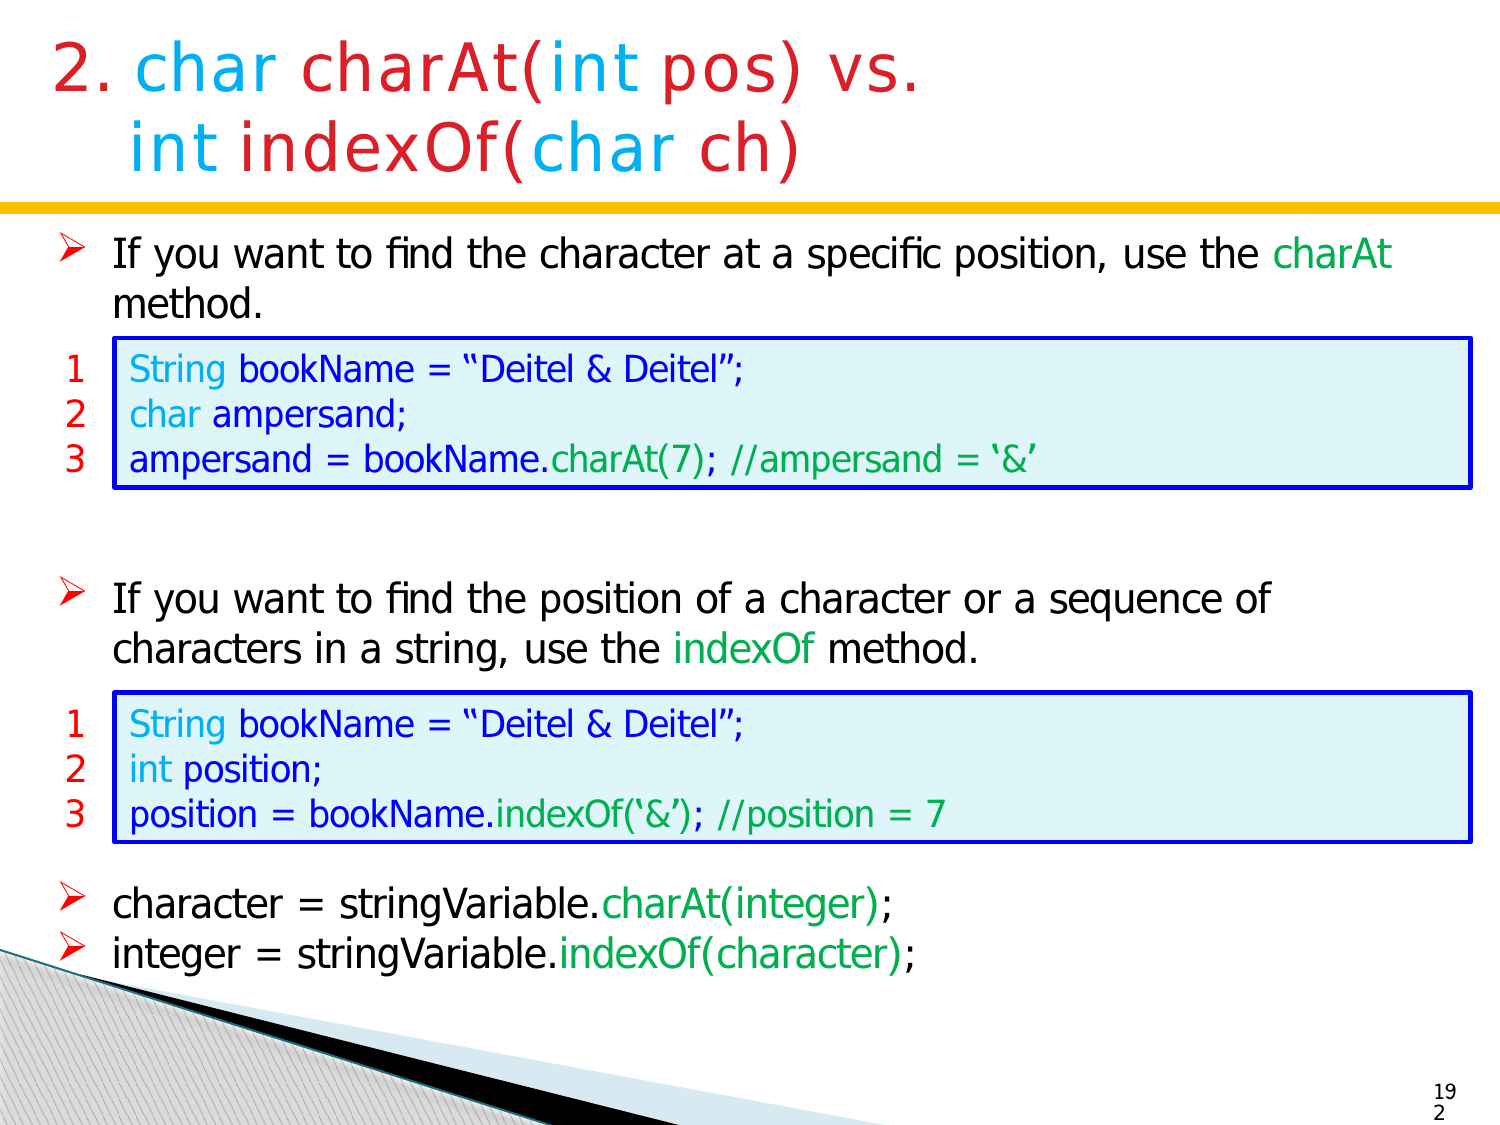

# 2. char charAt(int pos) vs. int indexOf(char ch)
If you want to find the character at a specific position, use the charAt method.
1
2
3
String bookName = “Deitel & Deitel”;
char ampersand;
ampersand = bookName.charAt(7); //ampersand = ‘&’
If you want to find the position of a character or a sequence of characters in a string, use the indexOf method.
1
2
3
String bookName = “Deitel & Deitel”;
int position;
position = bookName.indexOf(‘&’); //position = 7
character = stringVariable.charAt(integer);
integer = stringVariable.indexOf(character);
192